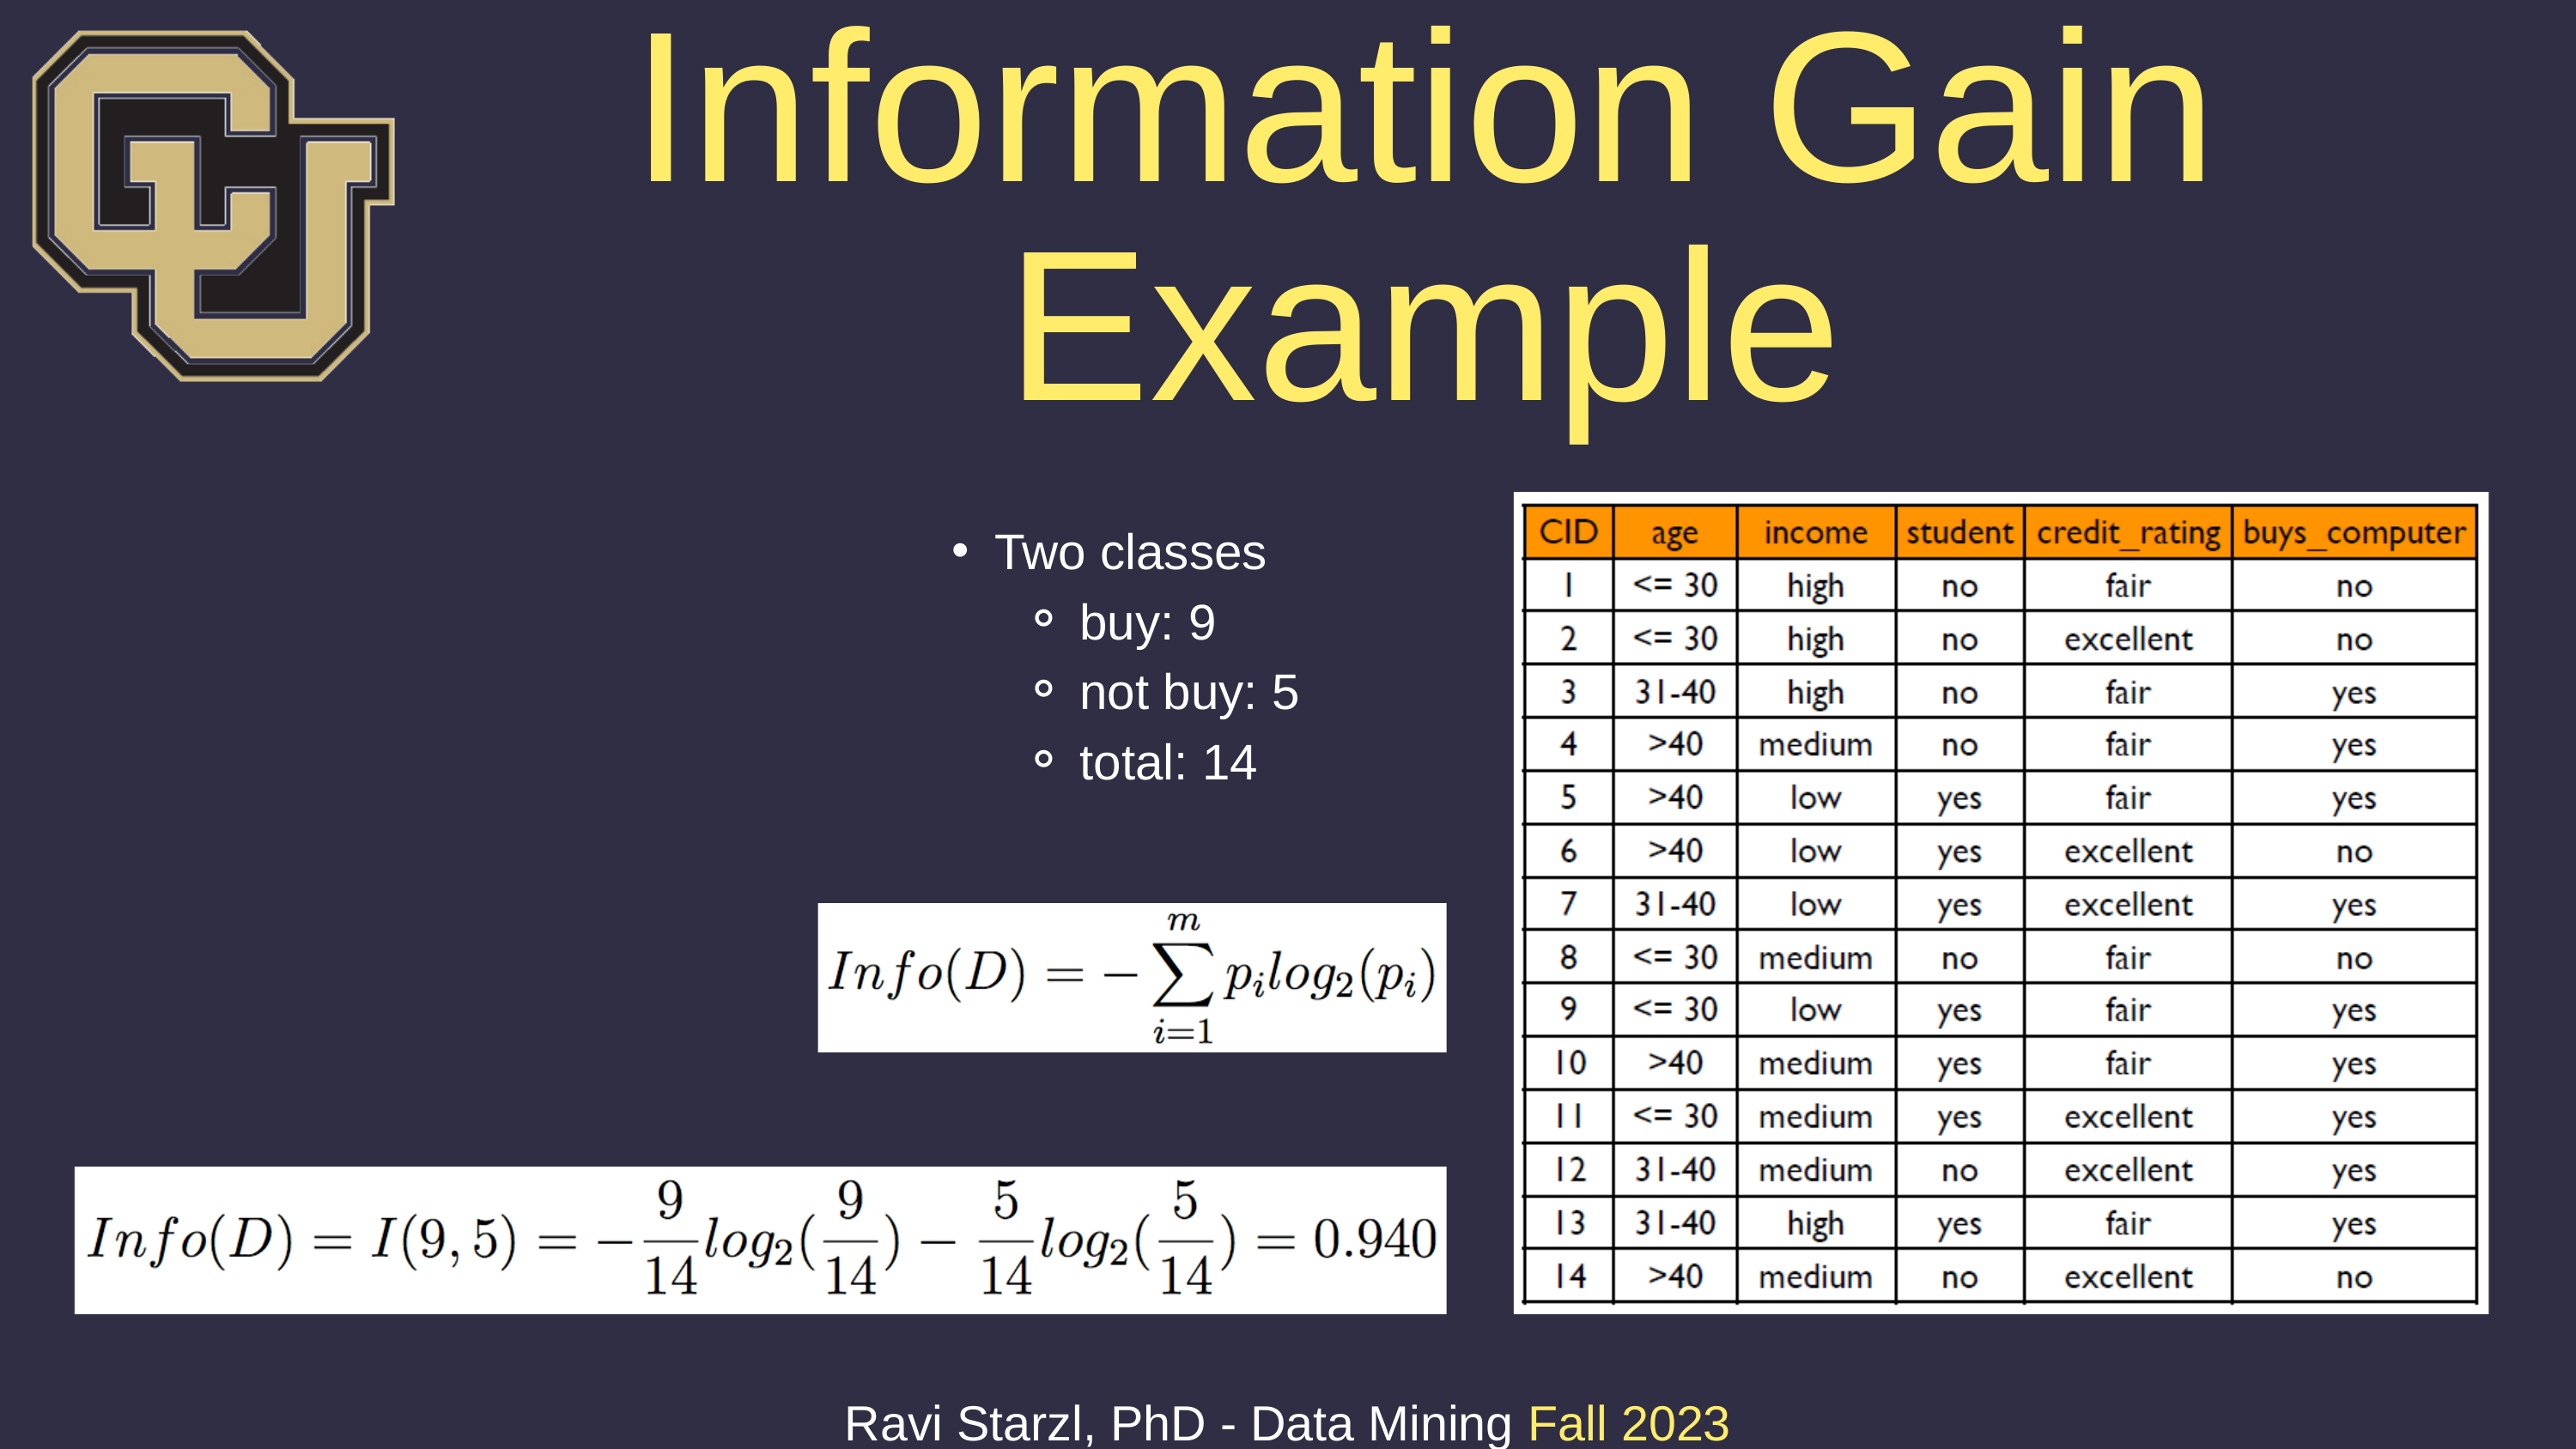

Information Gain Example

Two classes
buy: 9
not buy: 5
total: 14

Ravi Starzl, PhD - Data Mining Fall 2023